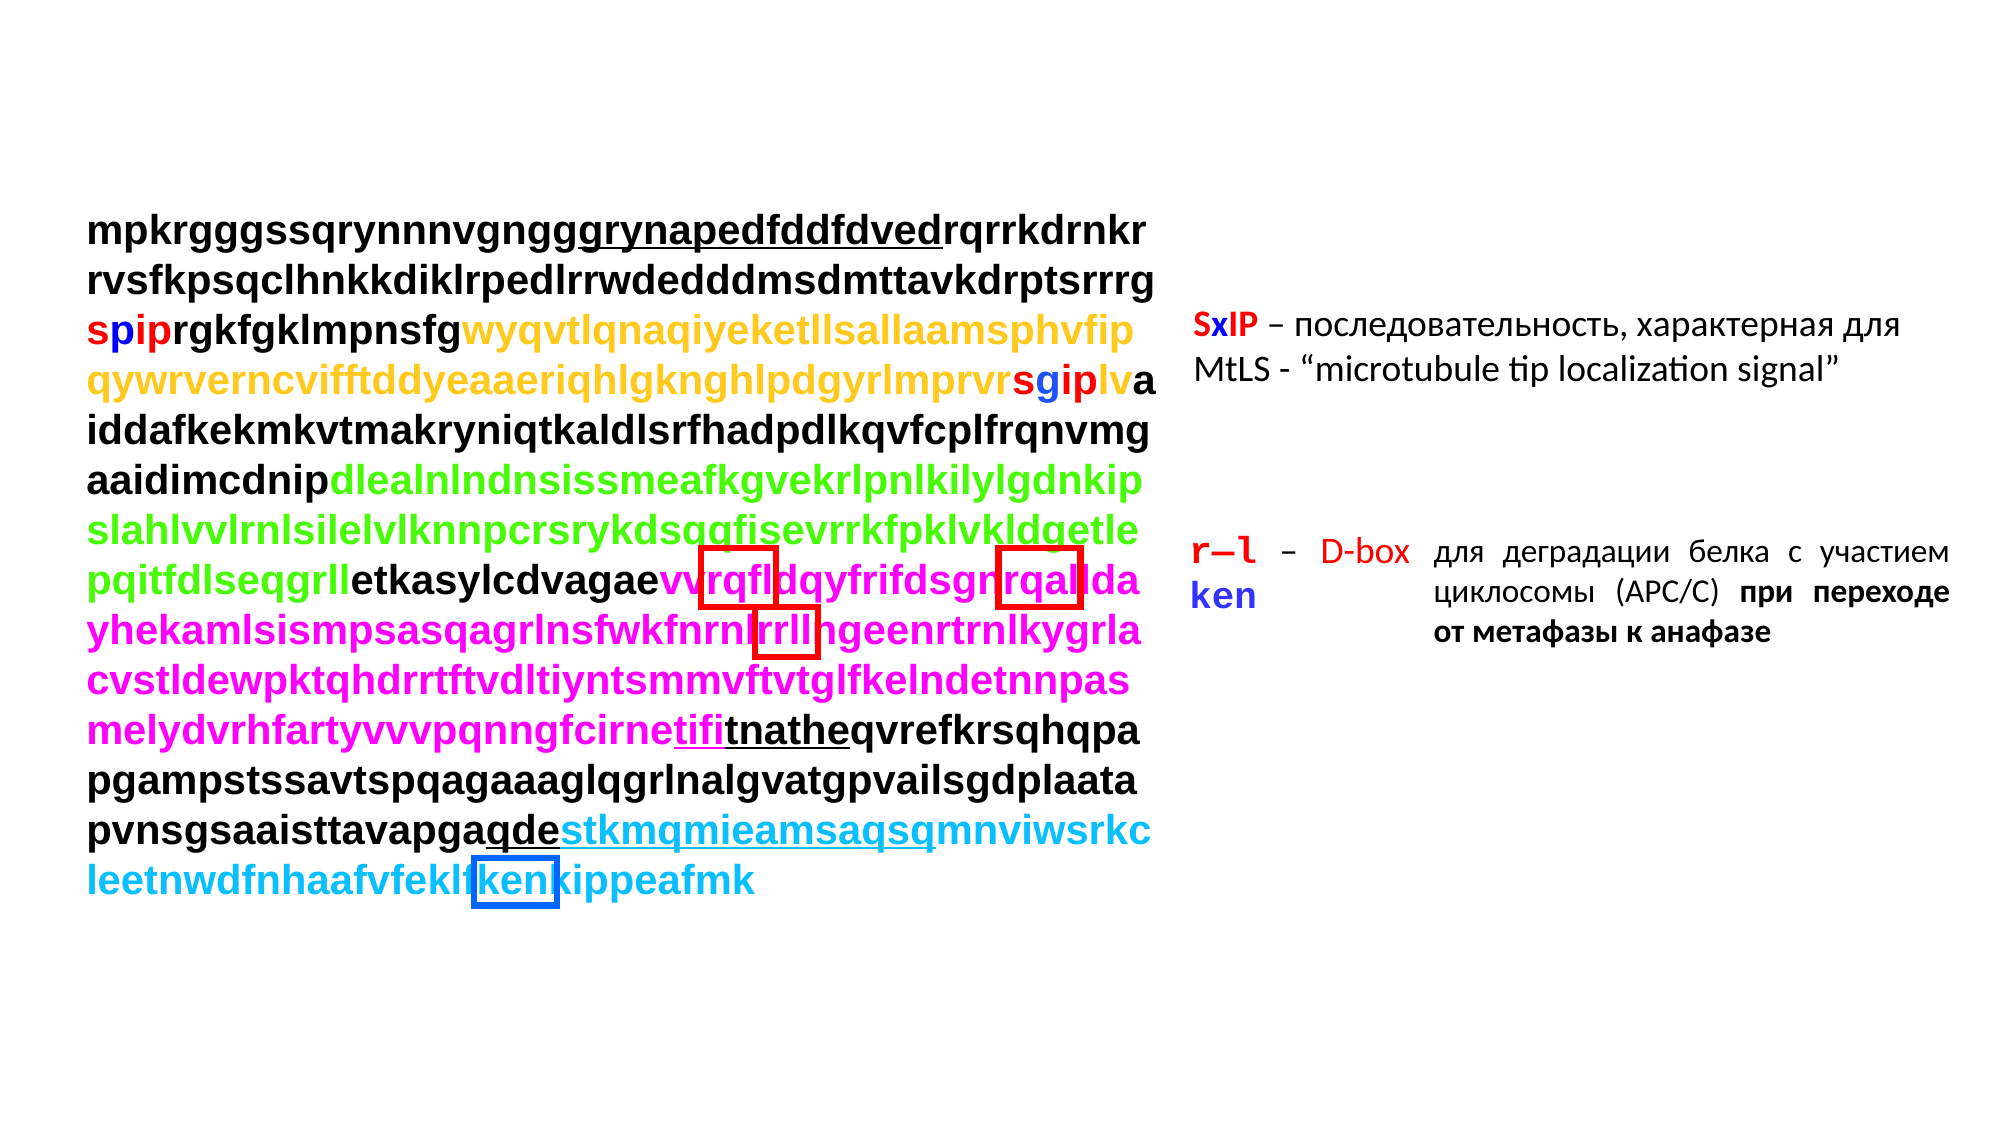

mpkrgggssqrynnnvgngggrynapedfddfdvedrqrrkdrnkrrvsfkpsqclhnkkdiklrpedlrrwdedddmsdmttavkdrptsrrrgspiprgkfgklmpnsfgwyqvtlqnaqiyeketllsallaamsphvfipqywrverncvifftddyeaaeriqhlgknghlpdgyrlmprvrsgiplvaiddafkekmkvtmakryniqtkaldlsrfhadpdlkqvfcplfrqnvmgaaidimcdnipdlealnlndnsissmeafkgvekrlpnlkilylgdnkipslahlvvlrnlsilelvlknnpcrsrykdsqqfisevrrkfpklvkldgetlepqitfdlseqgrlletkasylcdvagaevvrqfldqyfrifdsgnrqalldayhekamlsismpsasqagrlnsfwkfnrnlrrllngeenrtrnlkygrlacvstldewpktqhdrrtftvdltiyntsmmvftvtglfkelndetnnpasmelydvrhfartyvvvpqnngfcirnetifitnatheqvrefkrsqhqpapgampstssavtspqagaaaglqgrlnalgvatgpvailsgdplaatapvnsgsaaisttavapgaqdestkmqmieamsaqsqmnviwsrkcleetnwdfnhaafvfeklfkenkippeafmk

SxIP – последовательность, характерная для MtLS - “microtubule tip localization signal”
r—l – D-box
ken
для деградации белка с участием циклосомы (АРС/С) при переходе от метафазы к анафазе